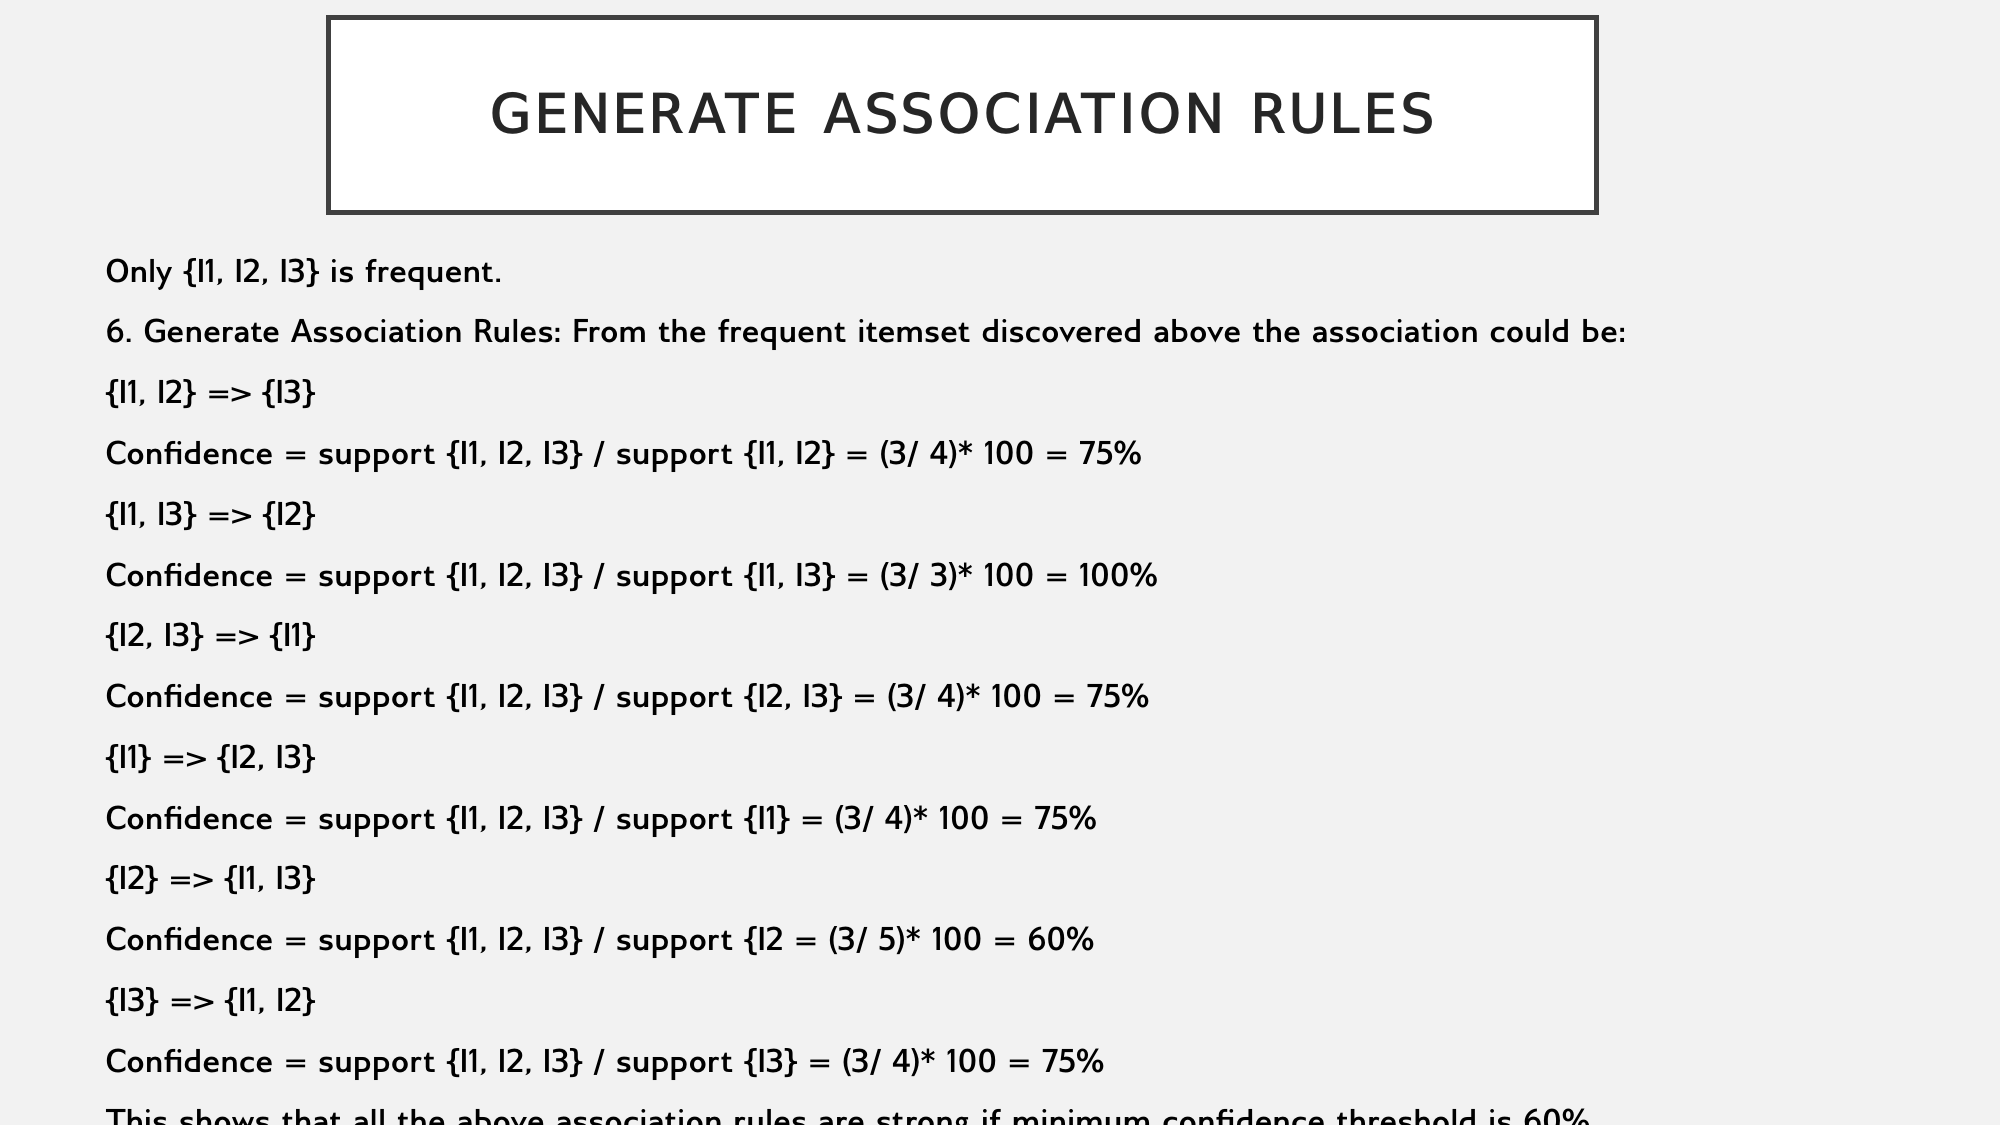

# Generate Association Rules
Only {I1, I2, I3} is frequent.
6. Generate Association Rules: From the frequent itemset discovered above the association could be:
{I1, I2} => {I3}
Confidence = support {I1, I2, I3} / support {I1, I2} = (3/ 4)* 100 = 75%
{I1, I3} => {I2}
Confidence = support {I1, I2, I3} / support {I1, I3} = (3/ 3)* 100 = 100%
{I2, I3} => {I1}
Confidence = support {I1, I2, I3} / support {I2, I3} = (3/ 4)* 100 = 75%
{I1} => {I2, I3}
Confidence = support {I1, I2, I3} / support {I1} = (3/ 4)* 100 = 75%
{I2} => {I1, I3}
Confidence = support {I1, I2, I3} / support {I2 = (3/ 5)* 100 = 60%
{I3} => {I1, I2}
Confidence = support {I1, I2, I3} / support {I3} = (3/ 4)* 100 = 75%
This shows that all the above association rules are strong if minimum confidence threshold is 60%.